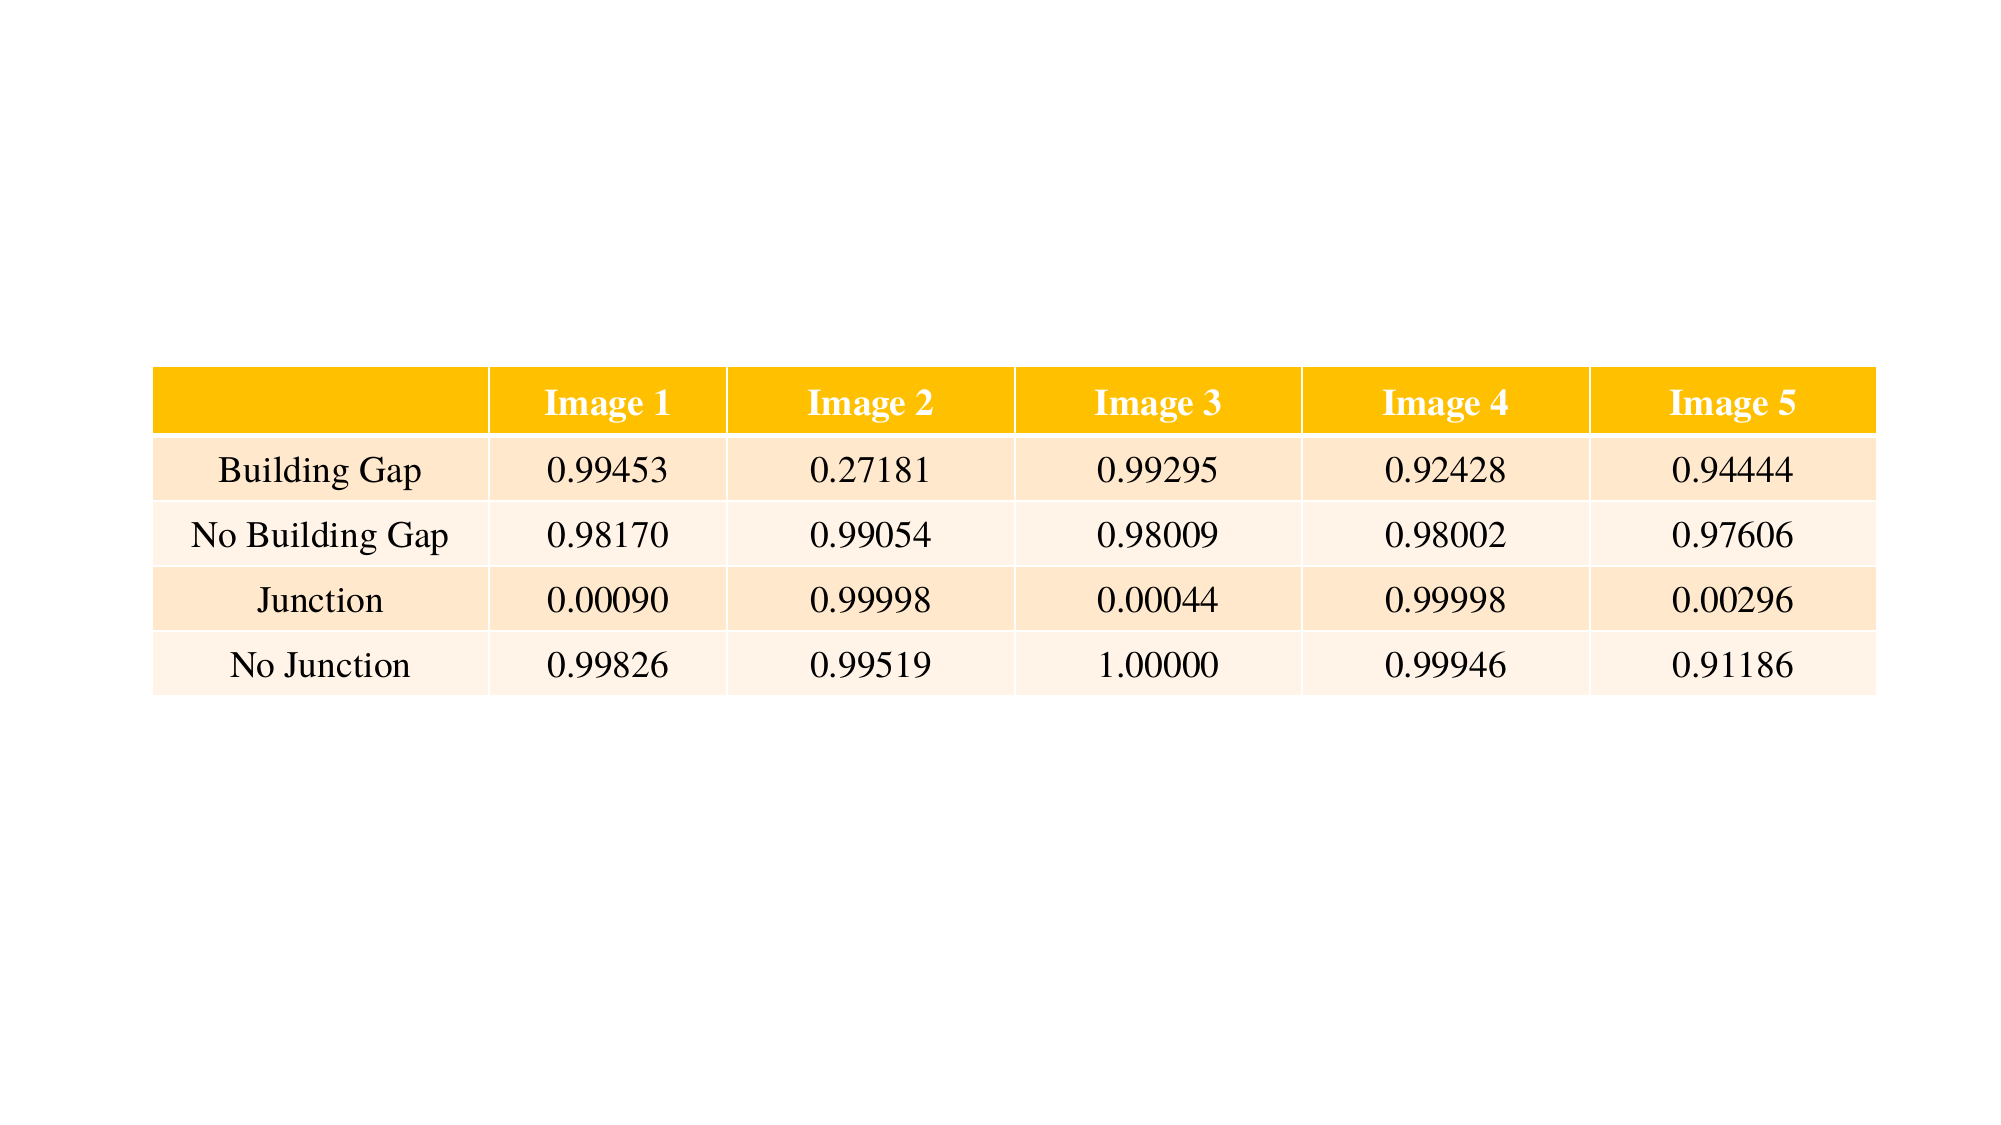

|  | Image 1 | Image 2 | Image 3 | Image 4 | Image 5 |
| --- | --- | --- | --- | --- | --- |
| Building Gap | 0.99453 | 0.27181 | 0.99295 | 0.92428 | 0.94444 |
| No Building Gap | 0.98170 | 0.99054 | 0.98009 | 0.98002 | 0.97606 |
| Junction | 0.00090 | 0.99998 | 0.00044 | 0.99998 | 0.00296 |
| No Junction | 0.99826 | 0.99519 | 1.00000 | 0.99946 | 0.91186 |